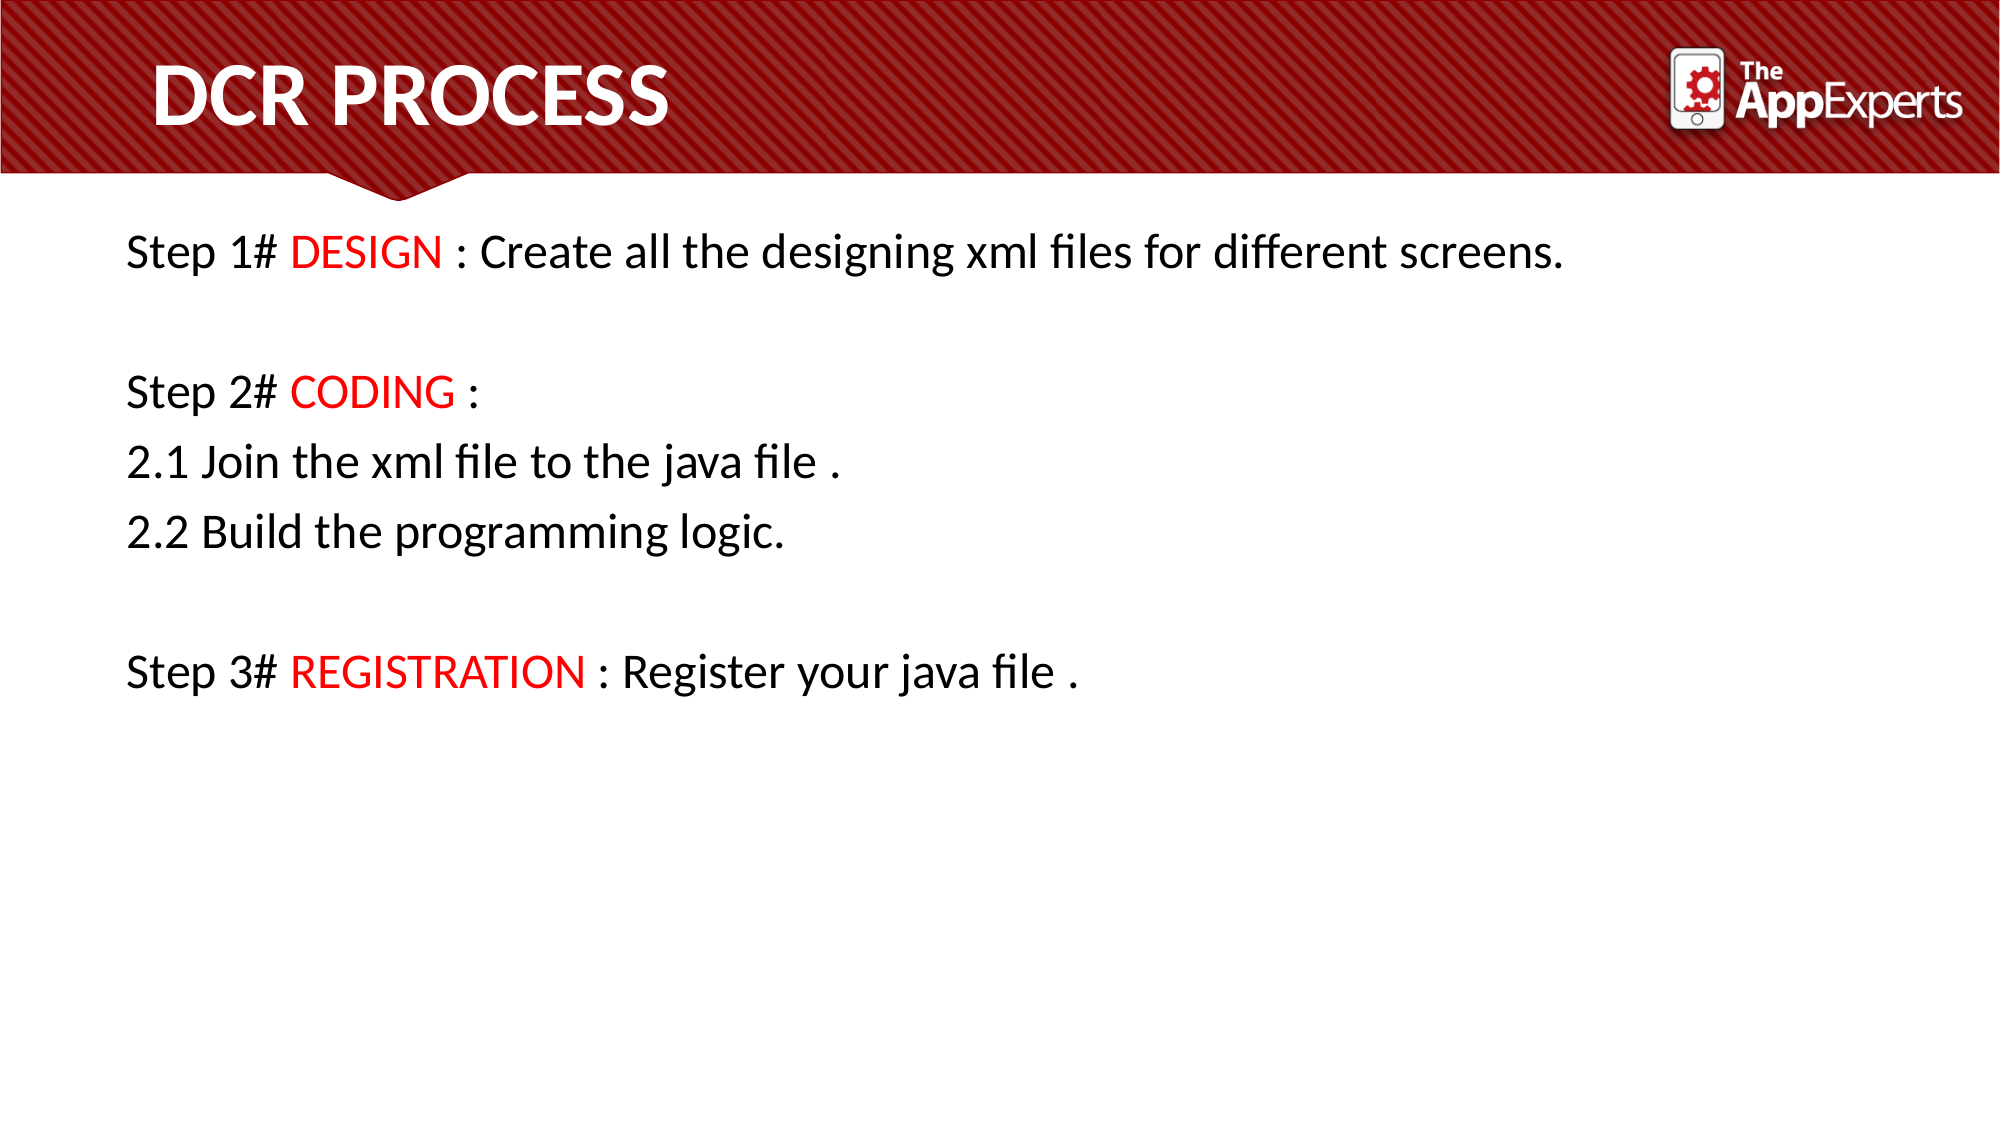

DCR PROCESS
Step 1# DESIGN : Create all the designing xml files for different screens.

Step 2# CODING :
2.1 Join the xml file to the java file .
2.2 Build the programming logic.

Step 3# REGISTRATION : Register your java file .